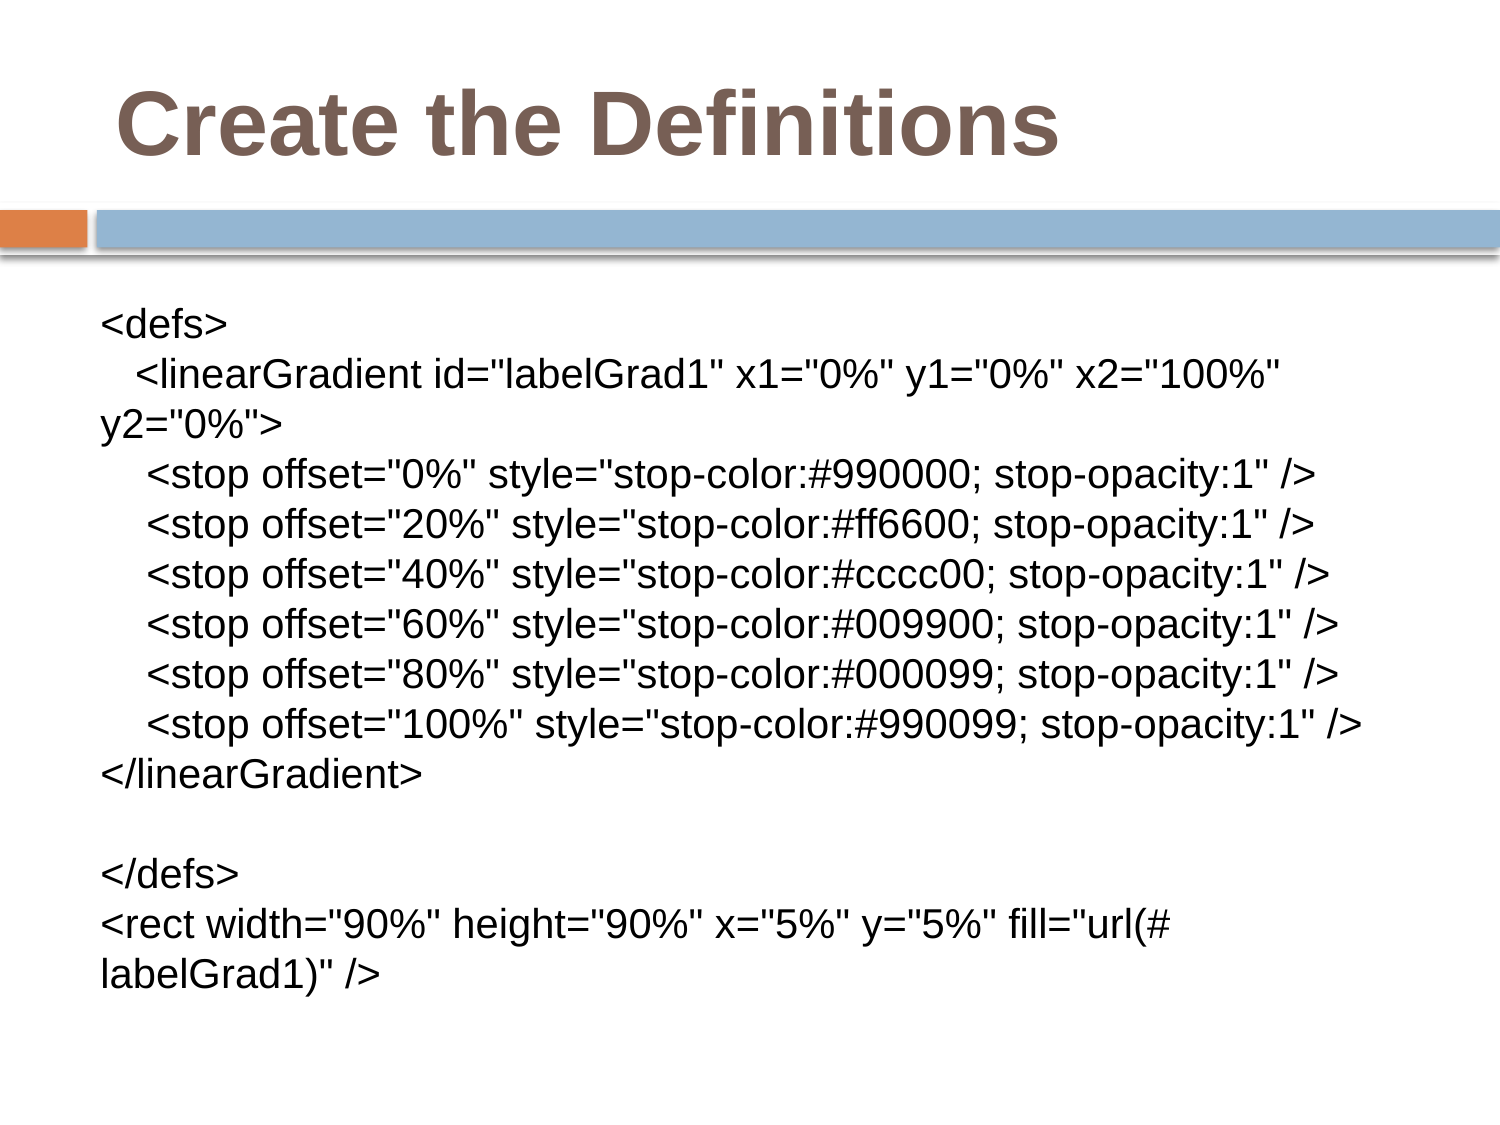

# Create the Definitions
<defs>
   <linearGradient id="labelGrad1" x1="0%" y1="0%" x2="100%" y2="0%">
    <stop offset="0%" style="stop-color:#990000; stop-opacity:1" />
    <stop offset="20%" style="stop-color:#ff6600; stop-opacity:1" />
    <stop offset="40%" style="stop-color:#cccc00; stop-opacity:1" />
    <stop offset="60%" style="stop-color:#009900; stop-opacity:1" />
    <stop offset="80%" style="stop-color:#000099; stop-opacity:1" />
    <stop offset="100%" style="stop-color:#990099; stop-opacity:1" />
</linearGradient>

</defs>
<rect width="90%" height="90%" x="5%" y="5%" fill="url(# labelGrad1)" />